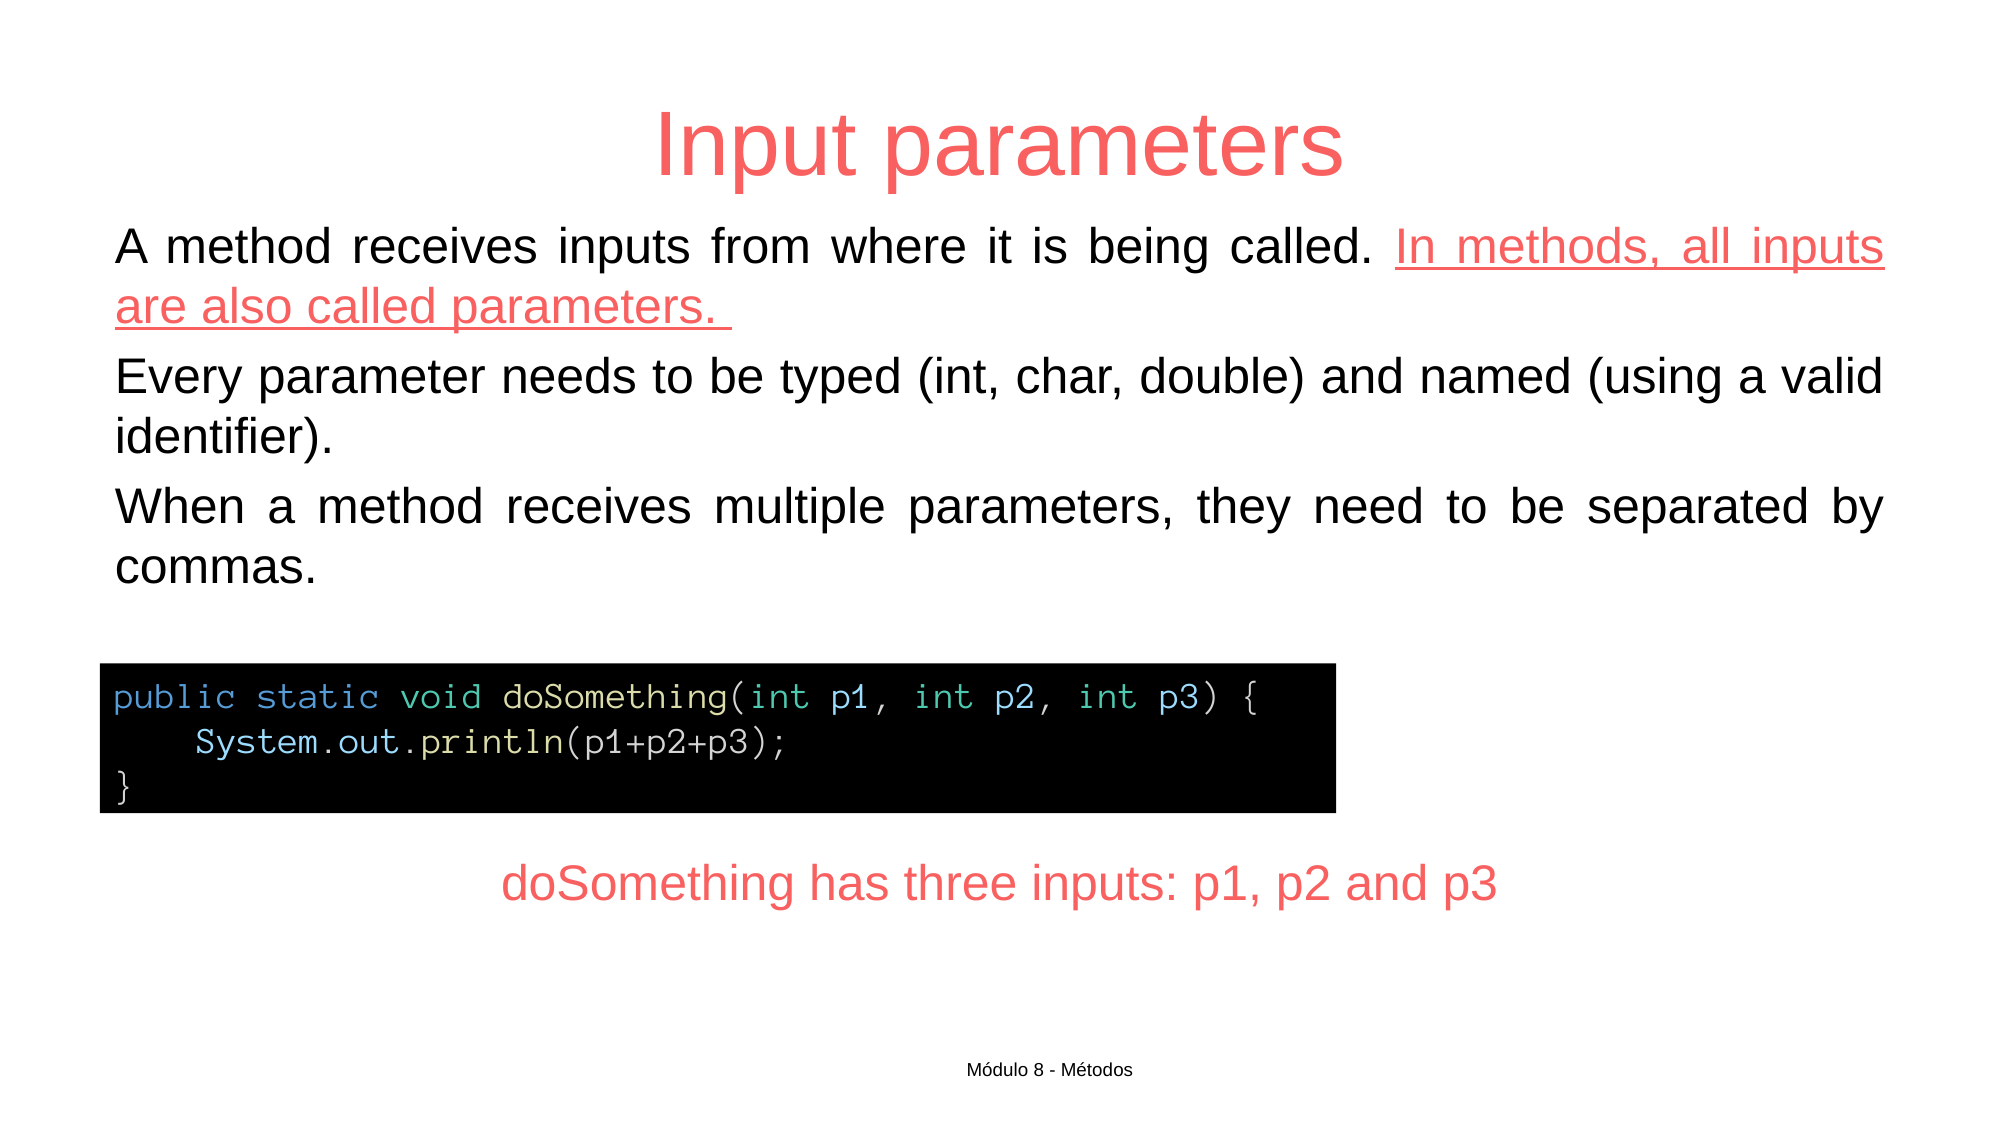

# Input parameters
A method receives inputs from where it is being called. In methods, all inputs are also called parameters.
Every parameter needs to be typed (int, char, double) and named (using a valid identifier).
When a method receives multiple parameters, they need to be separated by commas.
public static void doSomething(int p1, int p2, int p3) {
    System.out.println(p1+p2+p3);
}
doSomething has three inputs: p1, p2 and p3